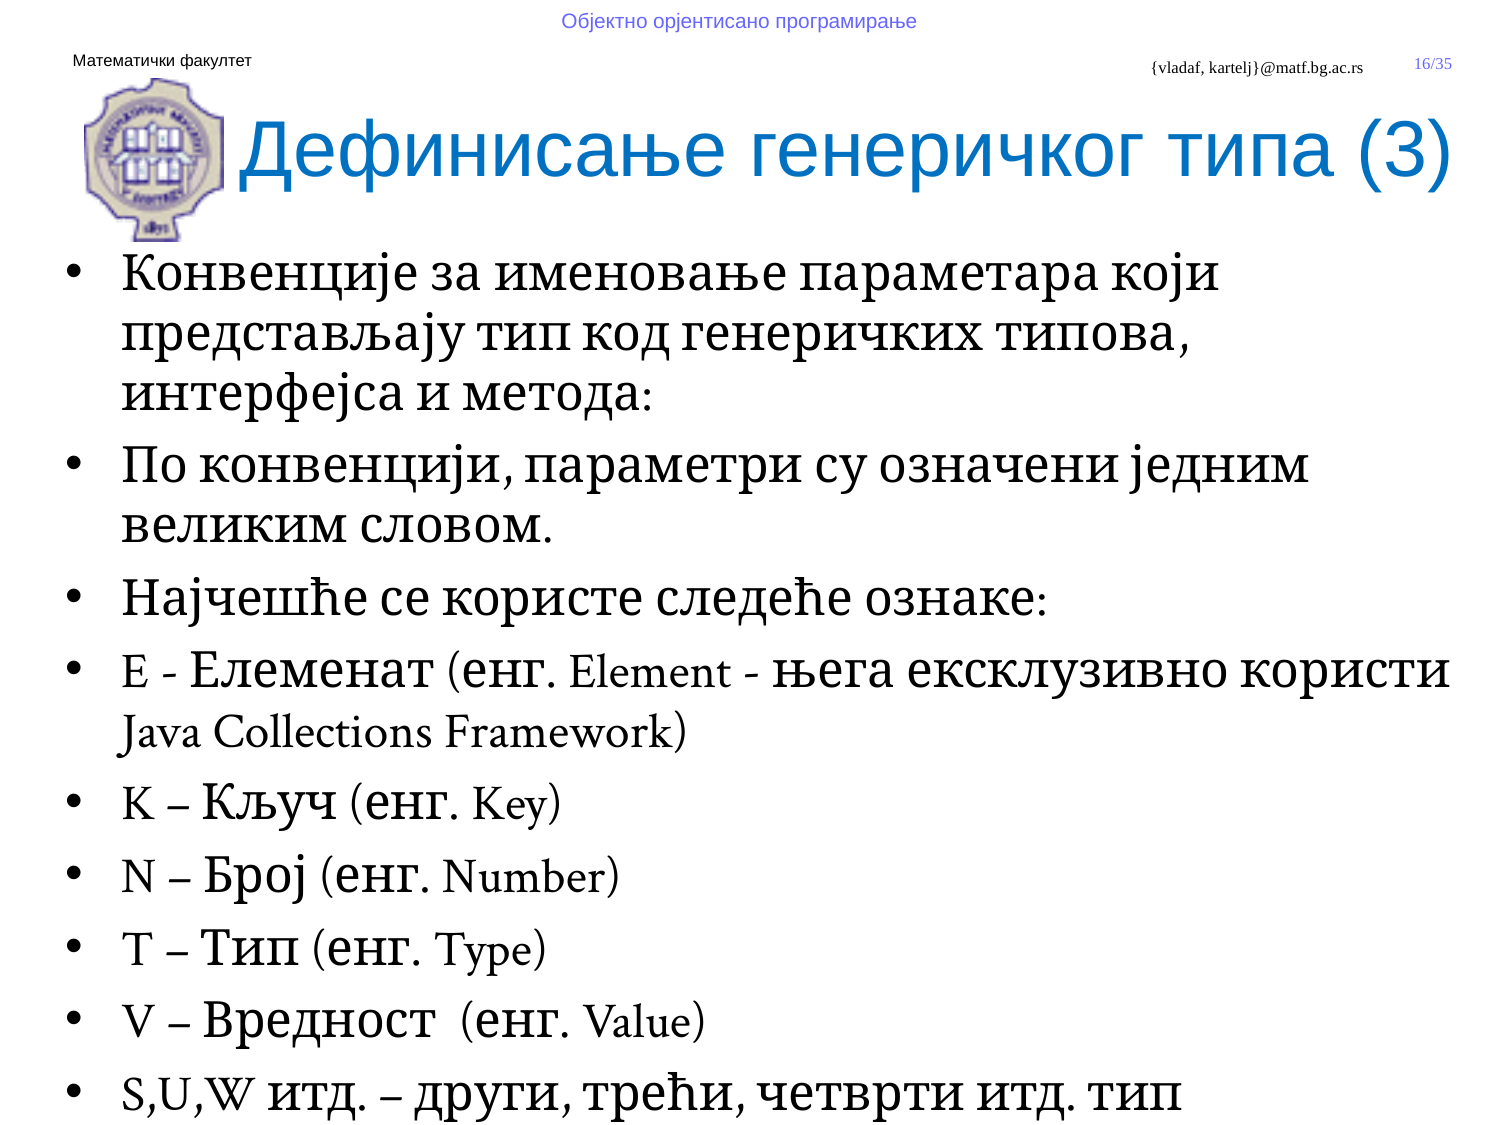

Дефинисање генеричког типа (3)
Конвенције за именовање параметара који представљају тип код генеричких типова, интерфејса и метода:
По конвенцији, параметри су означени једним великим словом.
Најчешће се користе следеће ознаке:
E - Елеменат (енг. Element - њега ексклузивно користи Java Collections Framework)
K – Кључ (енг. Key)
N – Број (енг. Number)
T – Тип (енг. Type)
V – Вредност  (енг. Value)
S,U,W итд. – други, трећи, четврти итд. тип